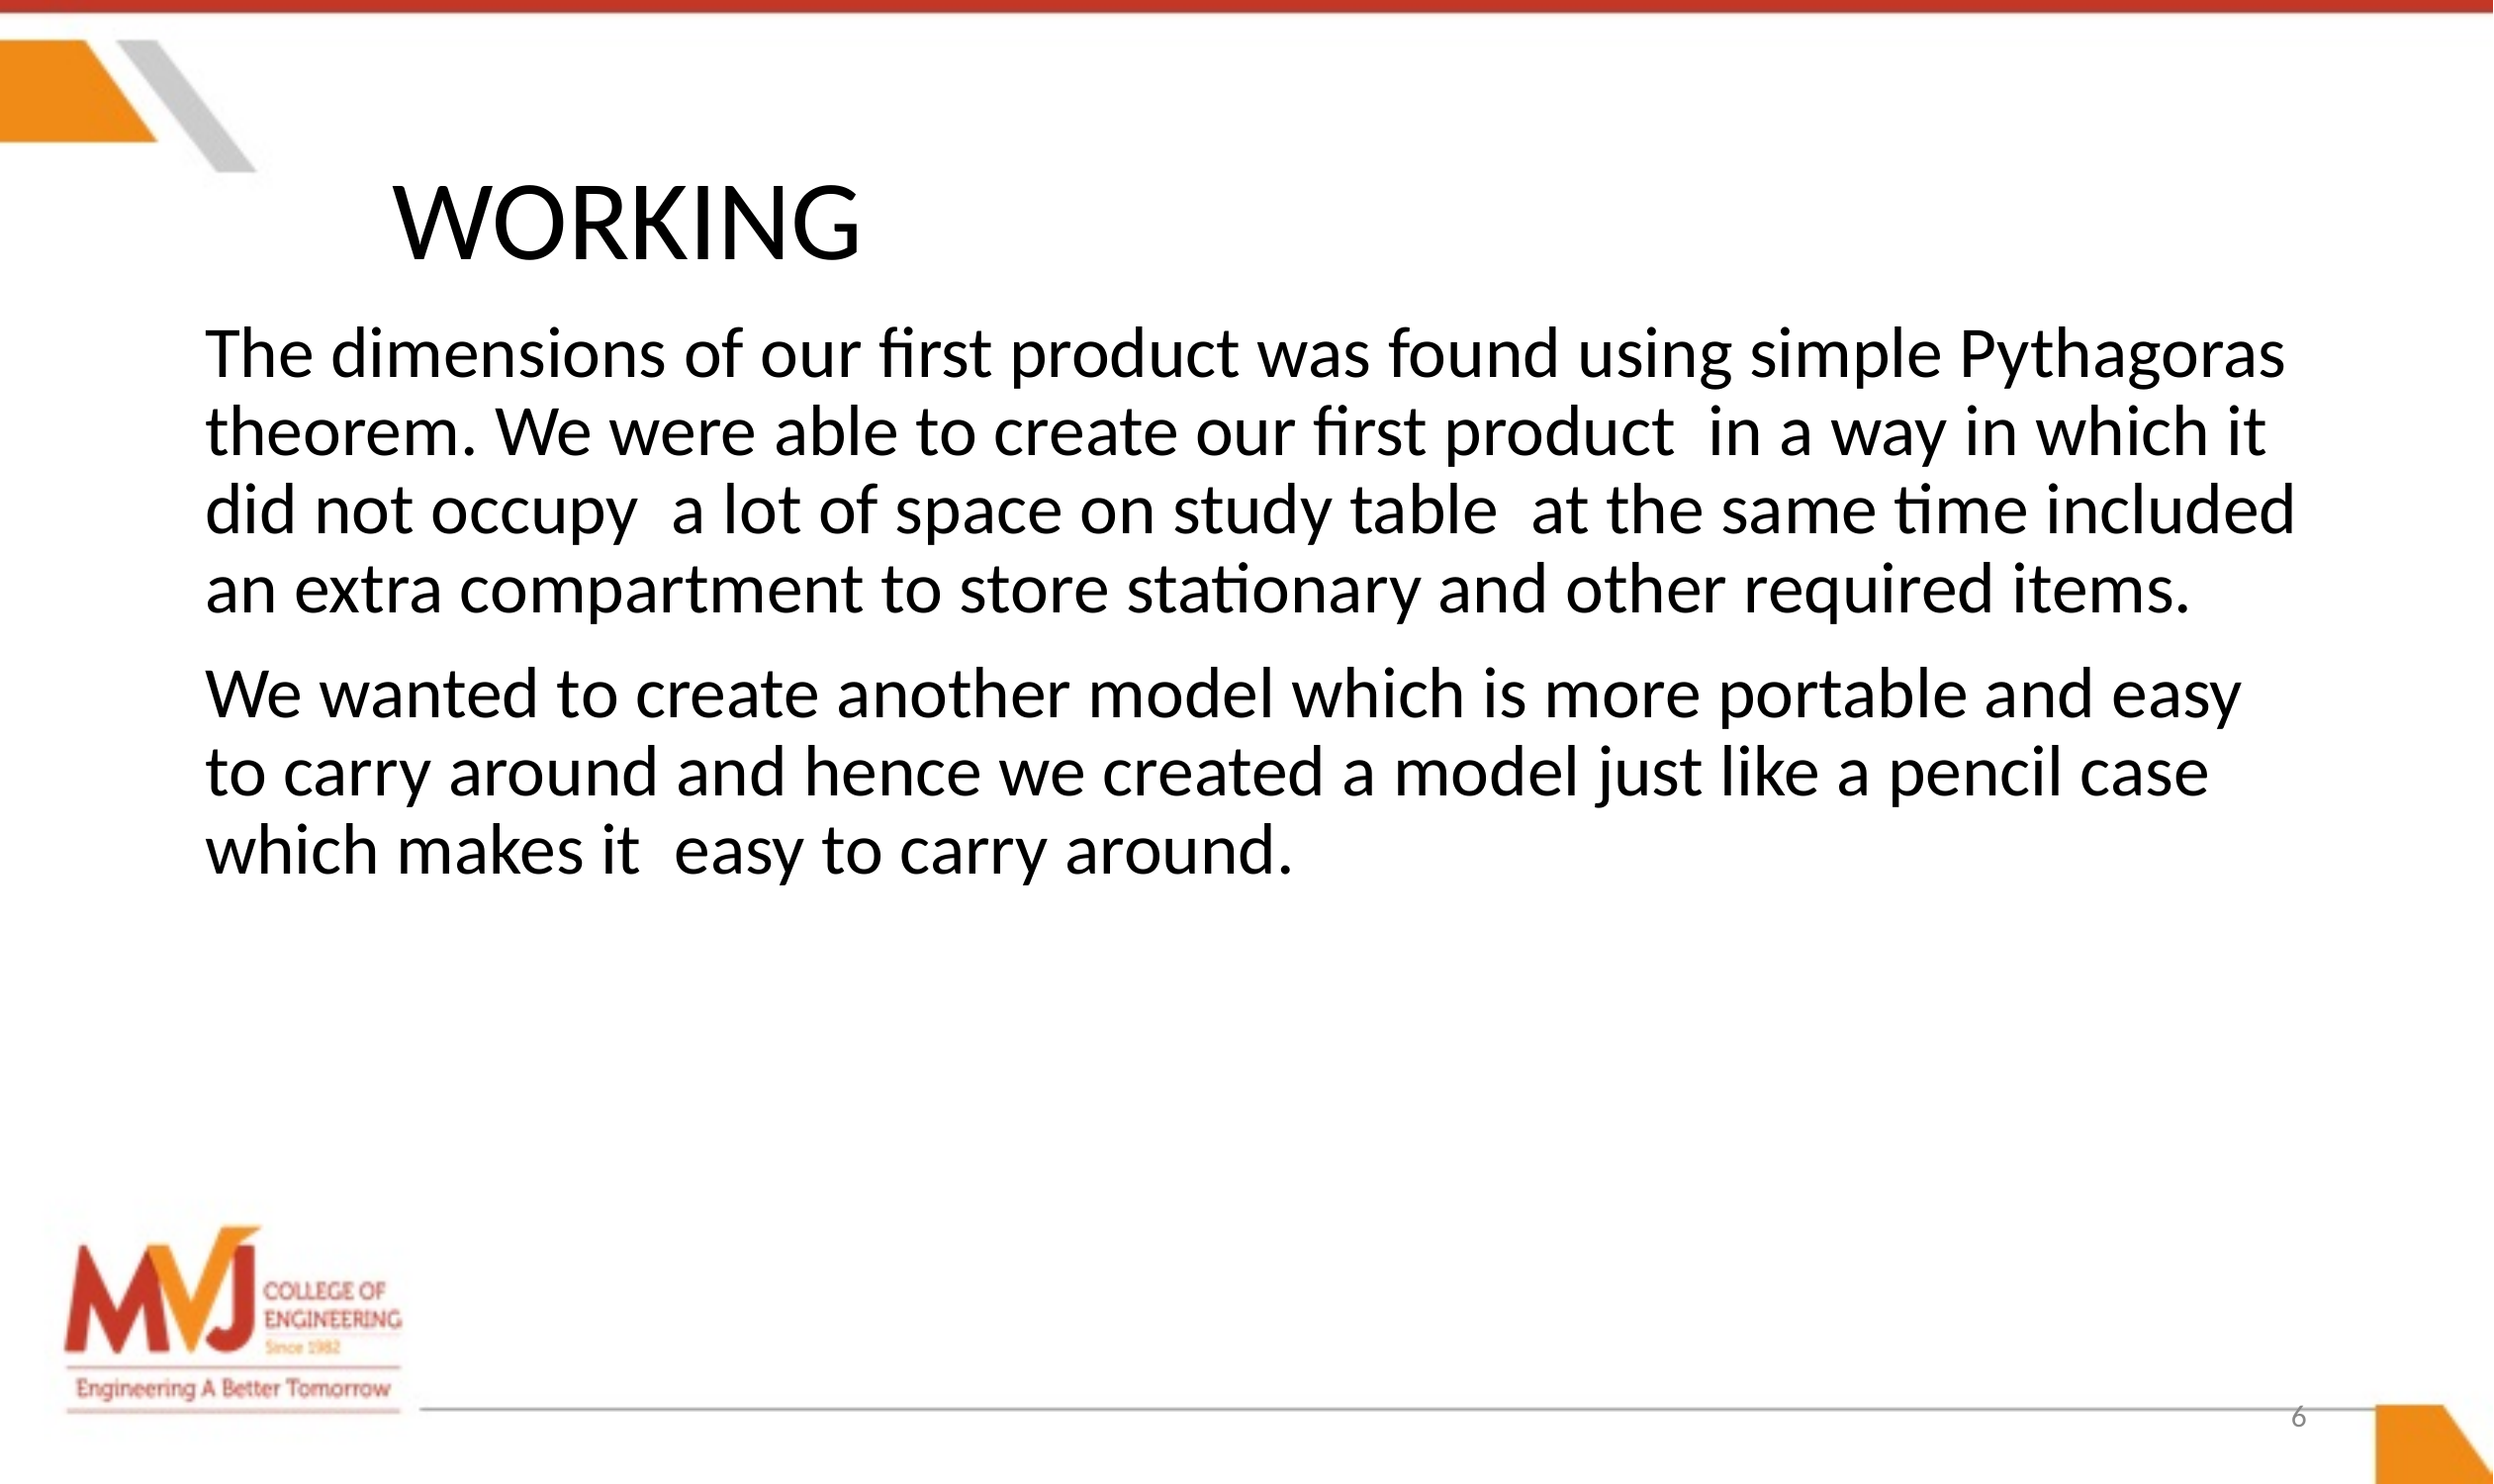

# WORKING
The dimensions of our first product was found using simple Pythagoras theorem. We were able to create our first product  in a way in which it did not occupy  a lot of space on study table  at the same time included an extra compartment to store stationary and other required items.
We wanted to create another model which is more portable and easy to carry around and hence we created a model just like a pencil case which makes it  easy to carry around.
6